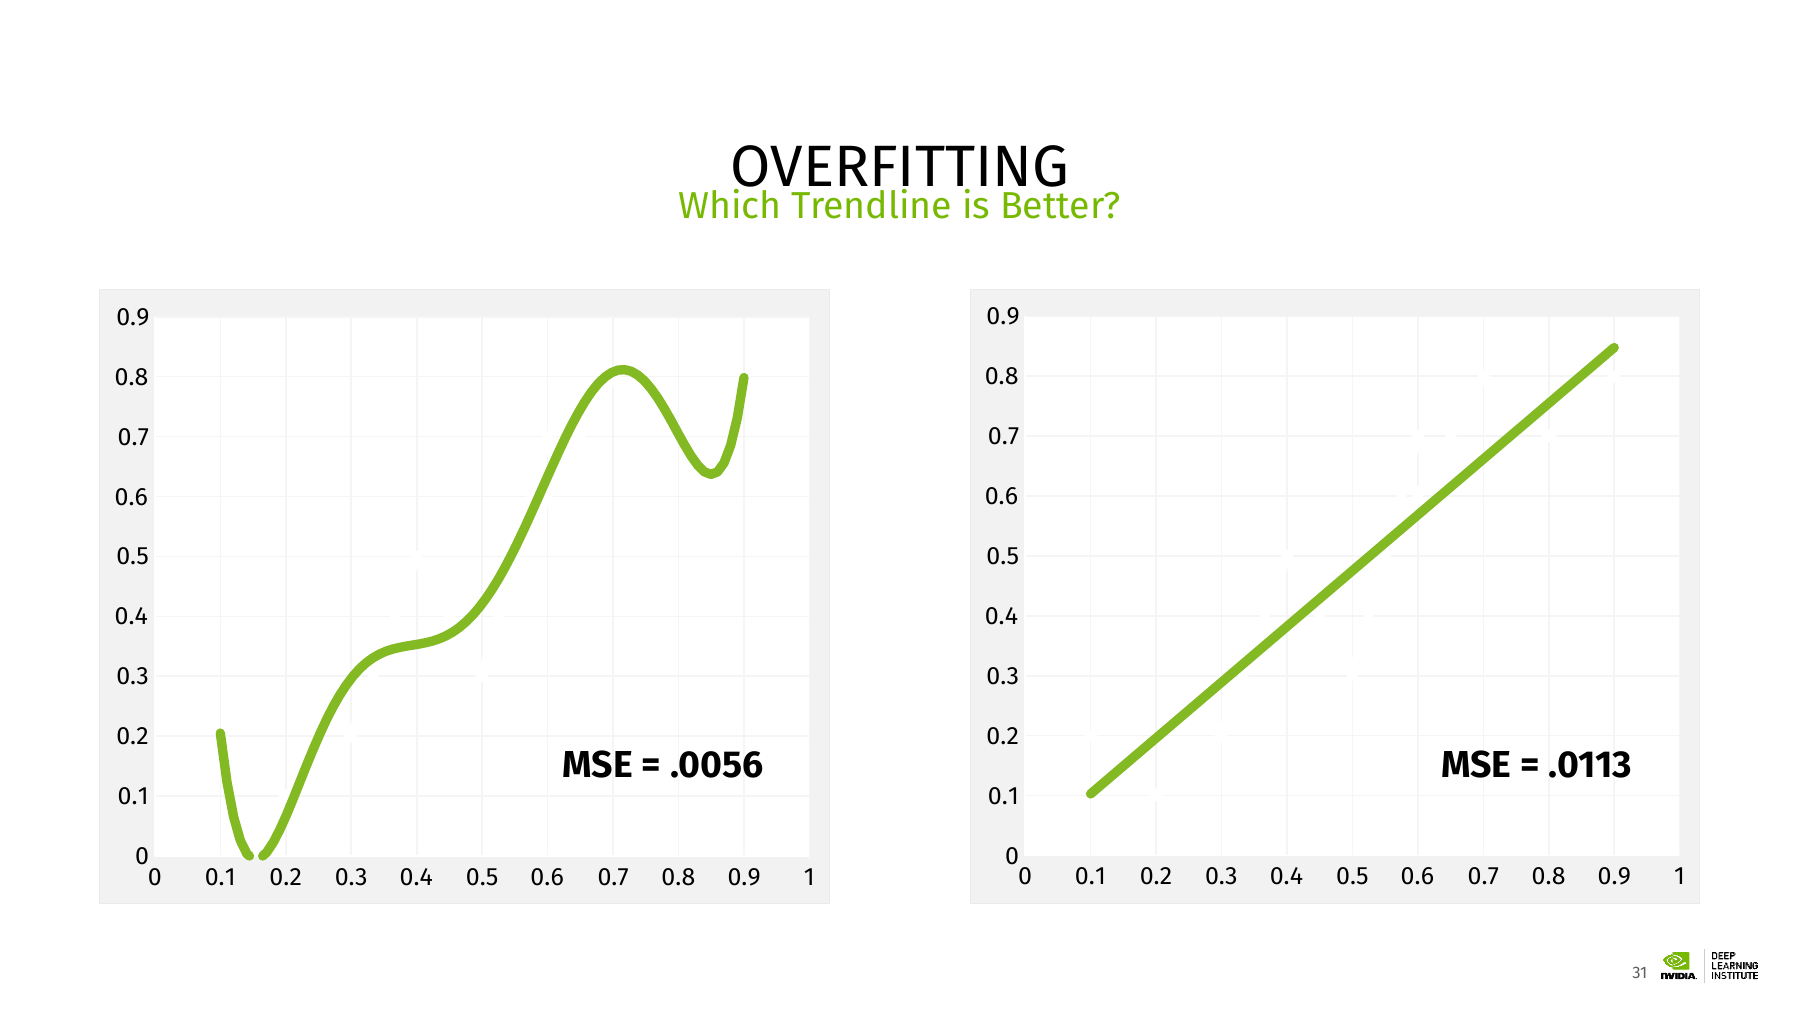

# Overfitting
Which Trendline is Better?

### Chart

| Category | Y-Values |
|---|---|

### Chart

| Category | Y-Values |
|---|---|
MSE = .0056
MSE = .0113